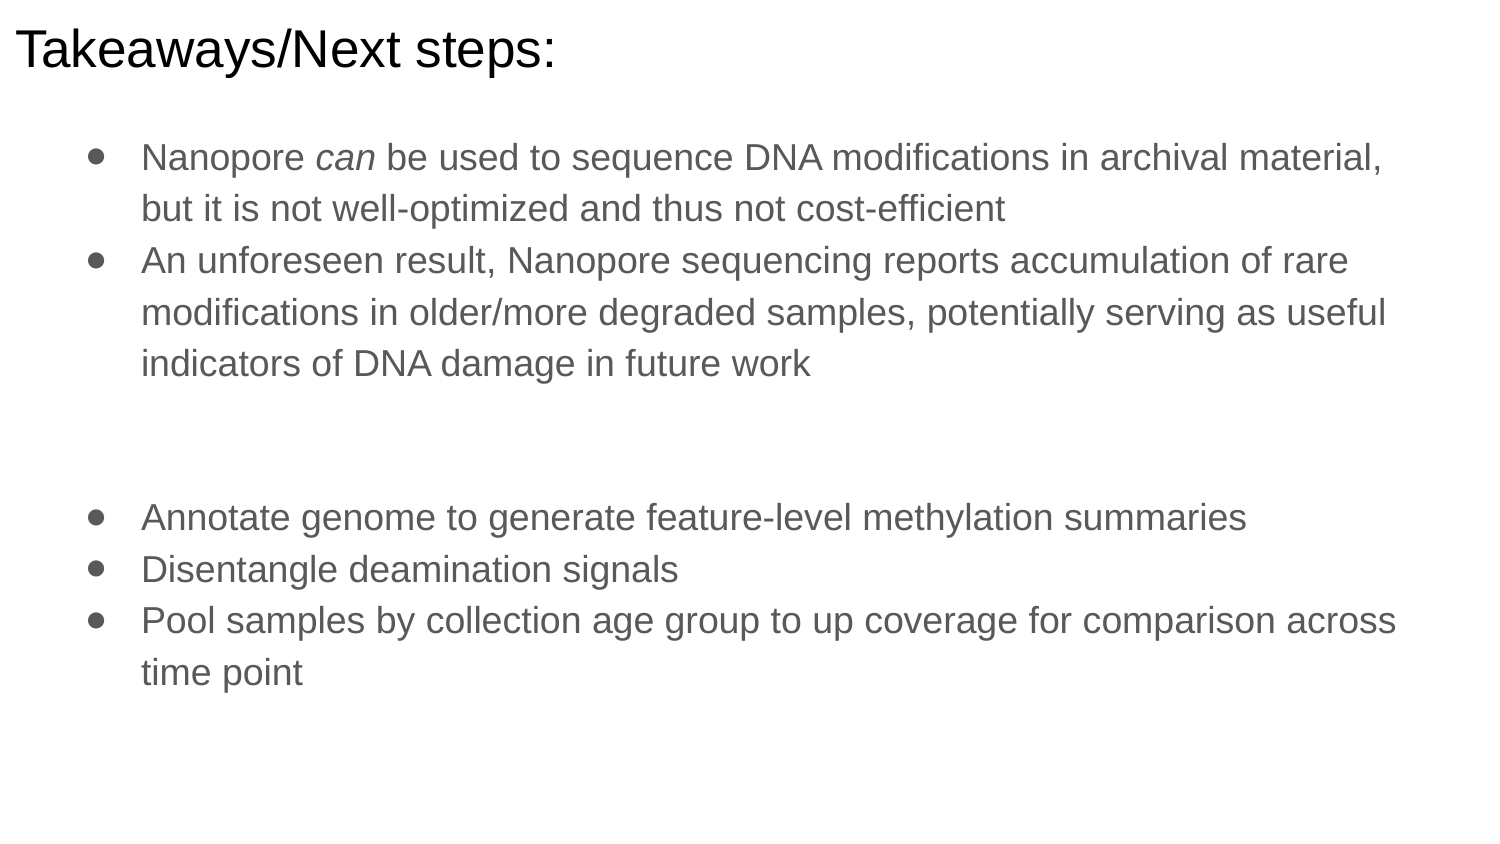

# Takeaways/Next steps:
Nanopore can be used to sequence DNA modifications in archival material, but it is not well-optimized and thus not cost-efficient
An unforeseen result, Nanopore sequencing reports accumulation of rare modifications in older/more degraded samples, potentially serving as useful indicators of DNA damage in future work

Annotate genome to generate feature-level methylation summaries
Disentangle deamination signals
Pool samples by collection age group to up coverage for comparison across time point